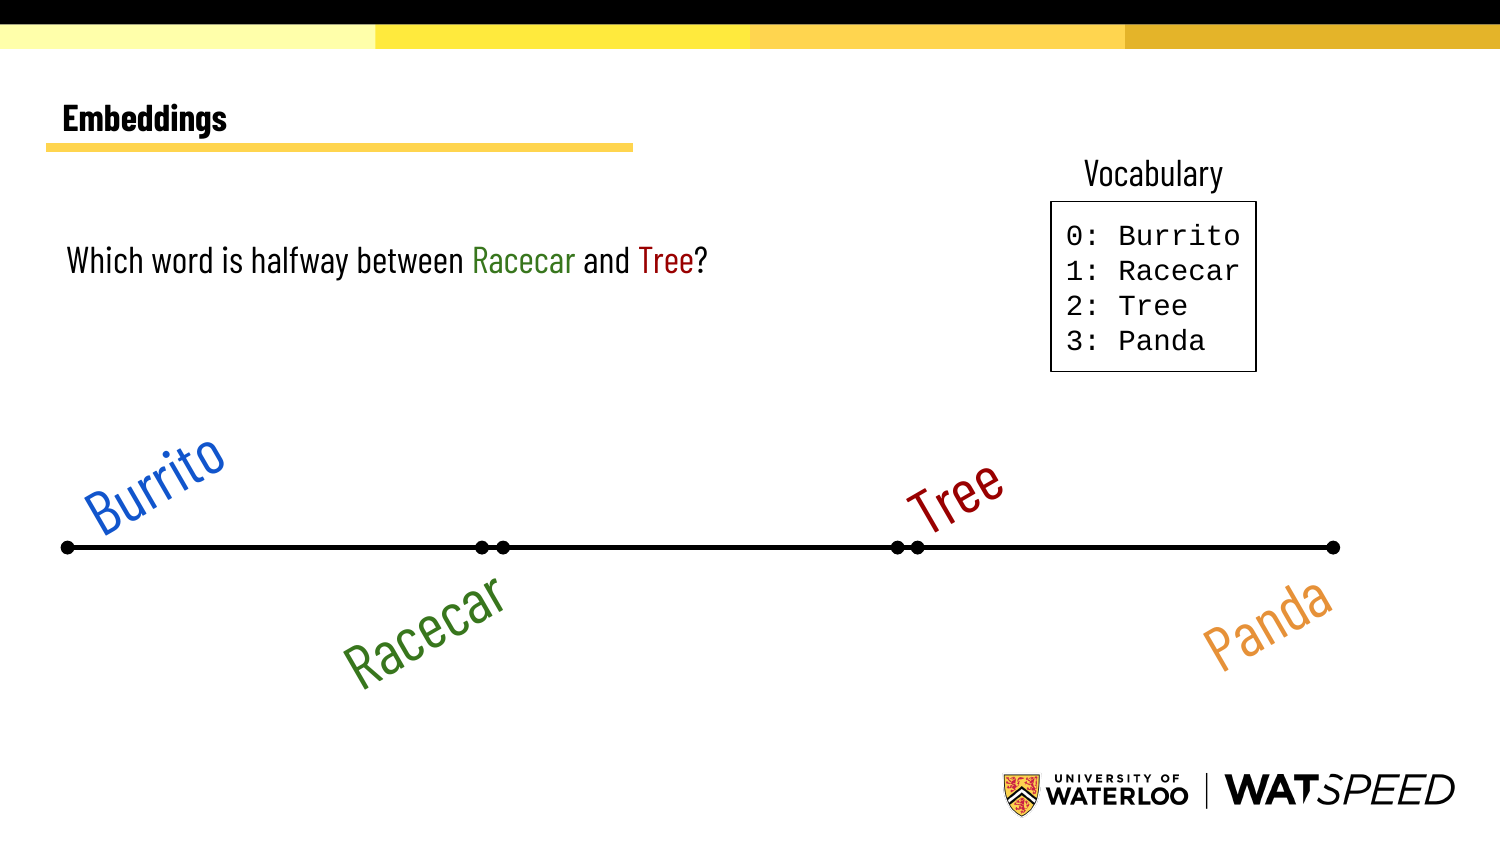

# Embeddings
Vocabulary
0: Burrito
1: Racecar
2: Tree
3: Panda
Which word is halfway between Racecar and Tree?
Burrito
Tree
Panda
Racecar